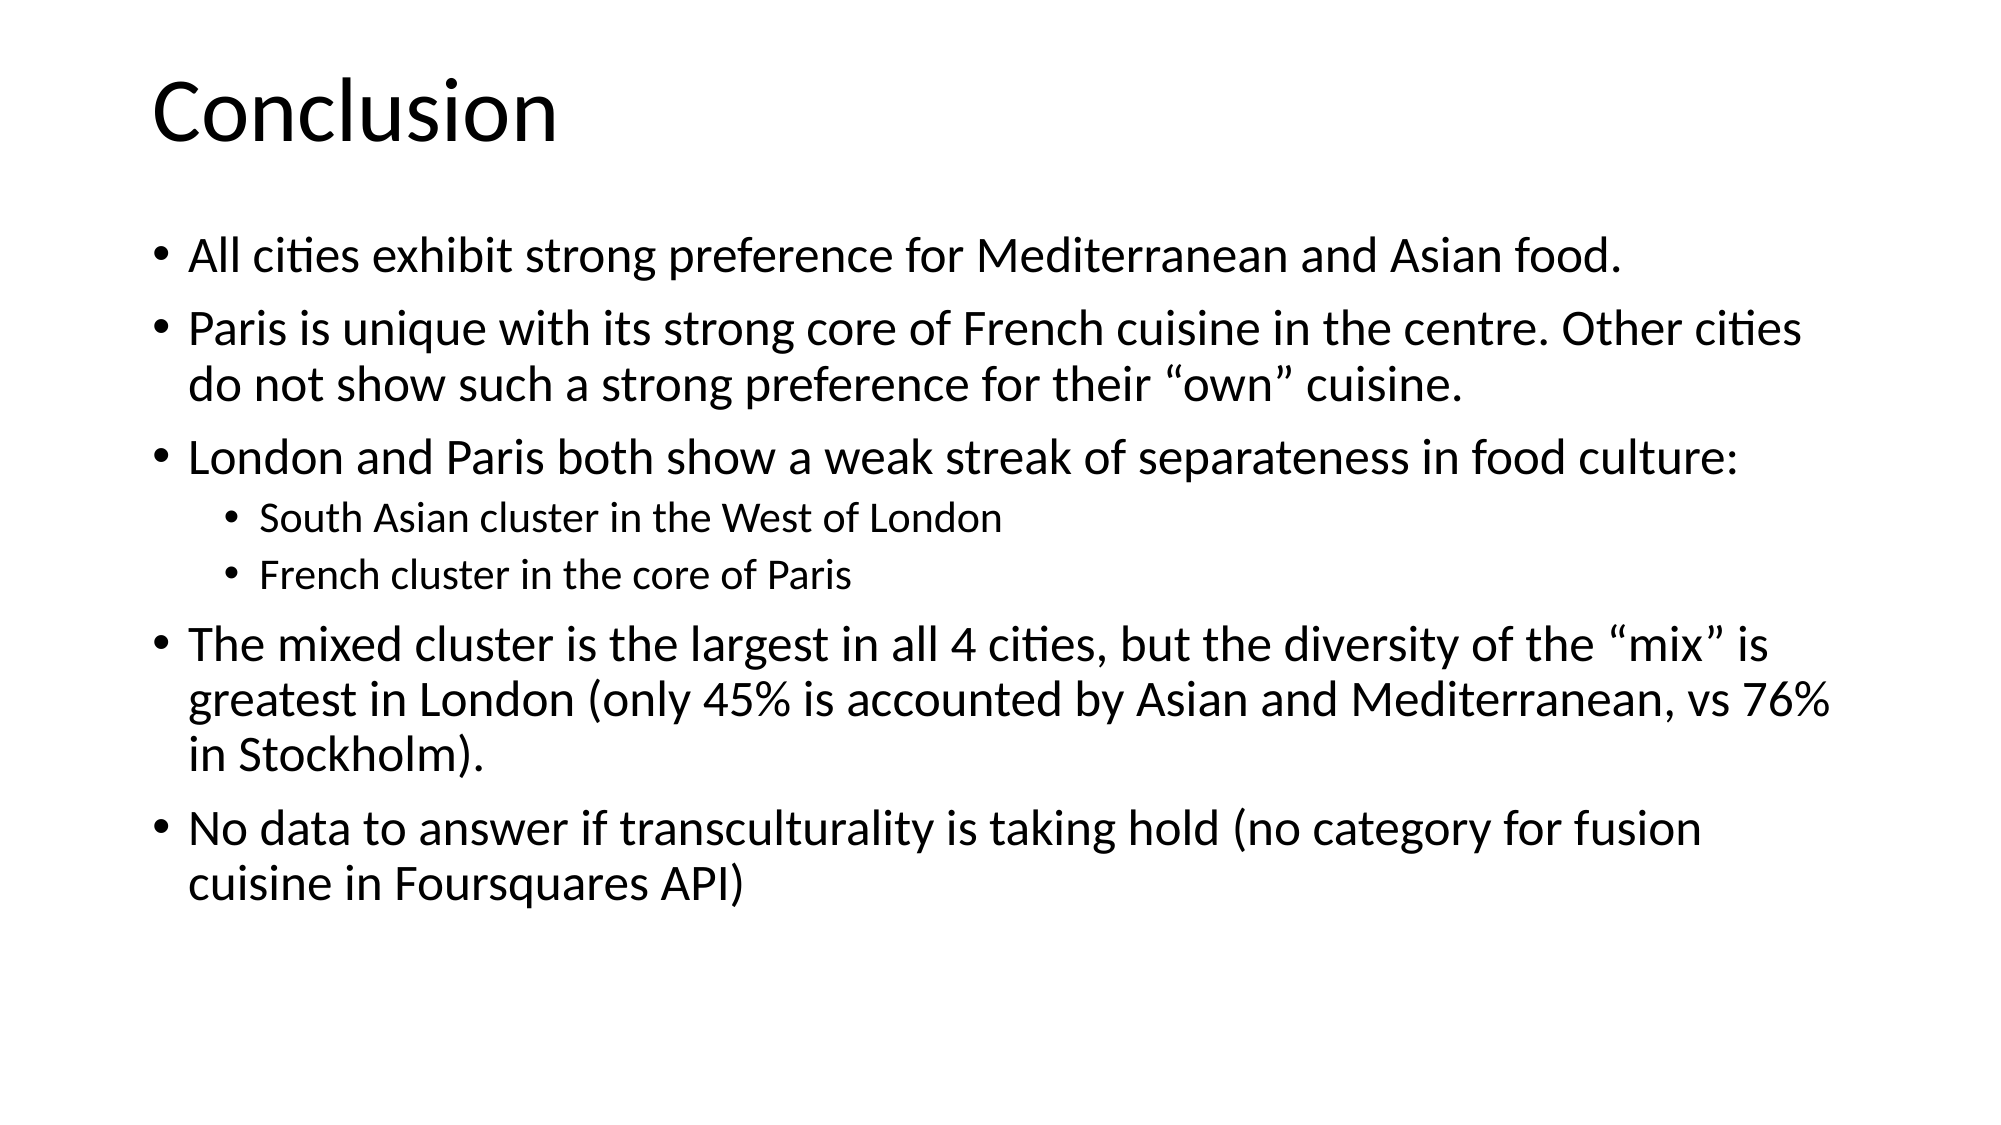

# Conclusion
All cities exhibit strong preference for Mediterranean and Asian food.
Paris is unique with its strong core of French cuisine in the centre. Other cities do not show such a strong preference for their “own” cuisine.
London and Paris both show a weak streak of separateness in food culture:
South Asian cluster in the West of London
French cluster in the core of Paris
The mixed cluster is the largest in all 4 cities, but the diversity of the “mix” is greatest in London (only 45% is accounted by Asian and Mediterranean, vs 76% in Stockholm).
No data to answer if transculturality is taking hold (no category for fusion cuisine in Foursquares API)